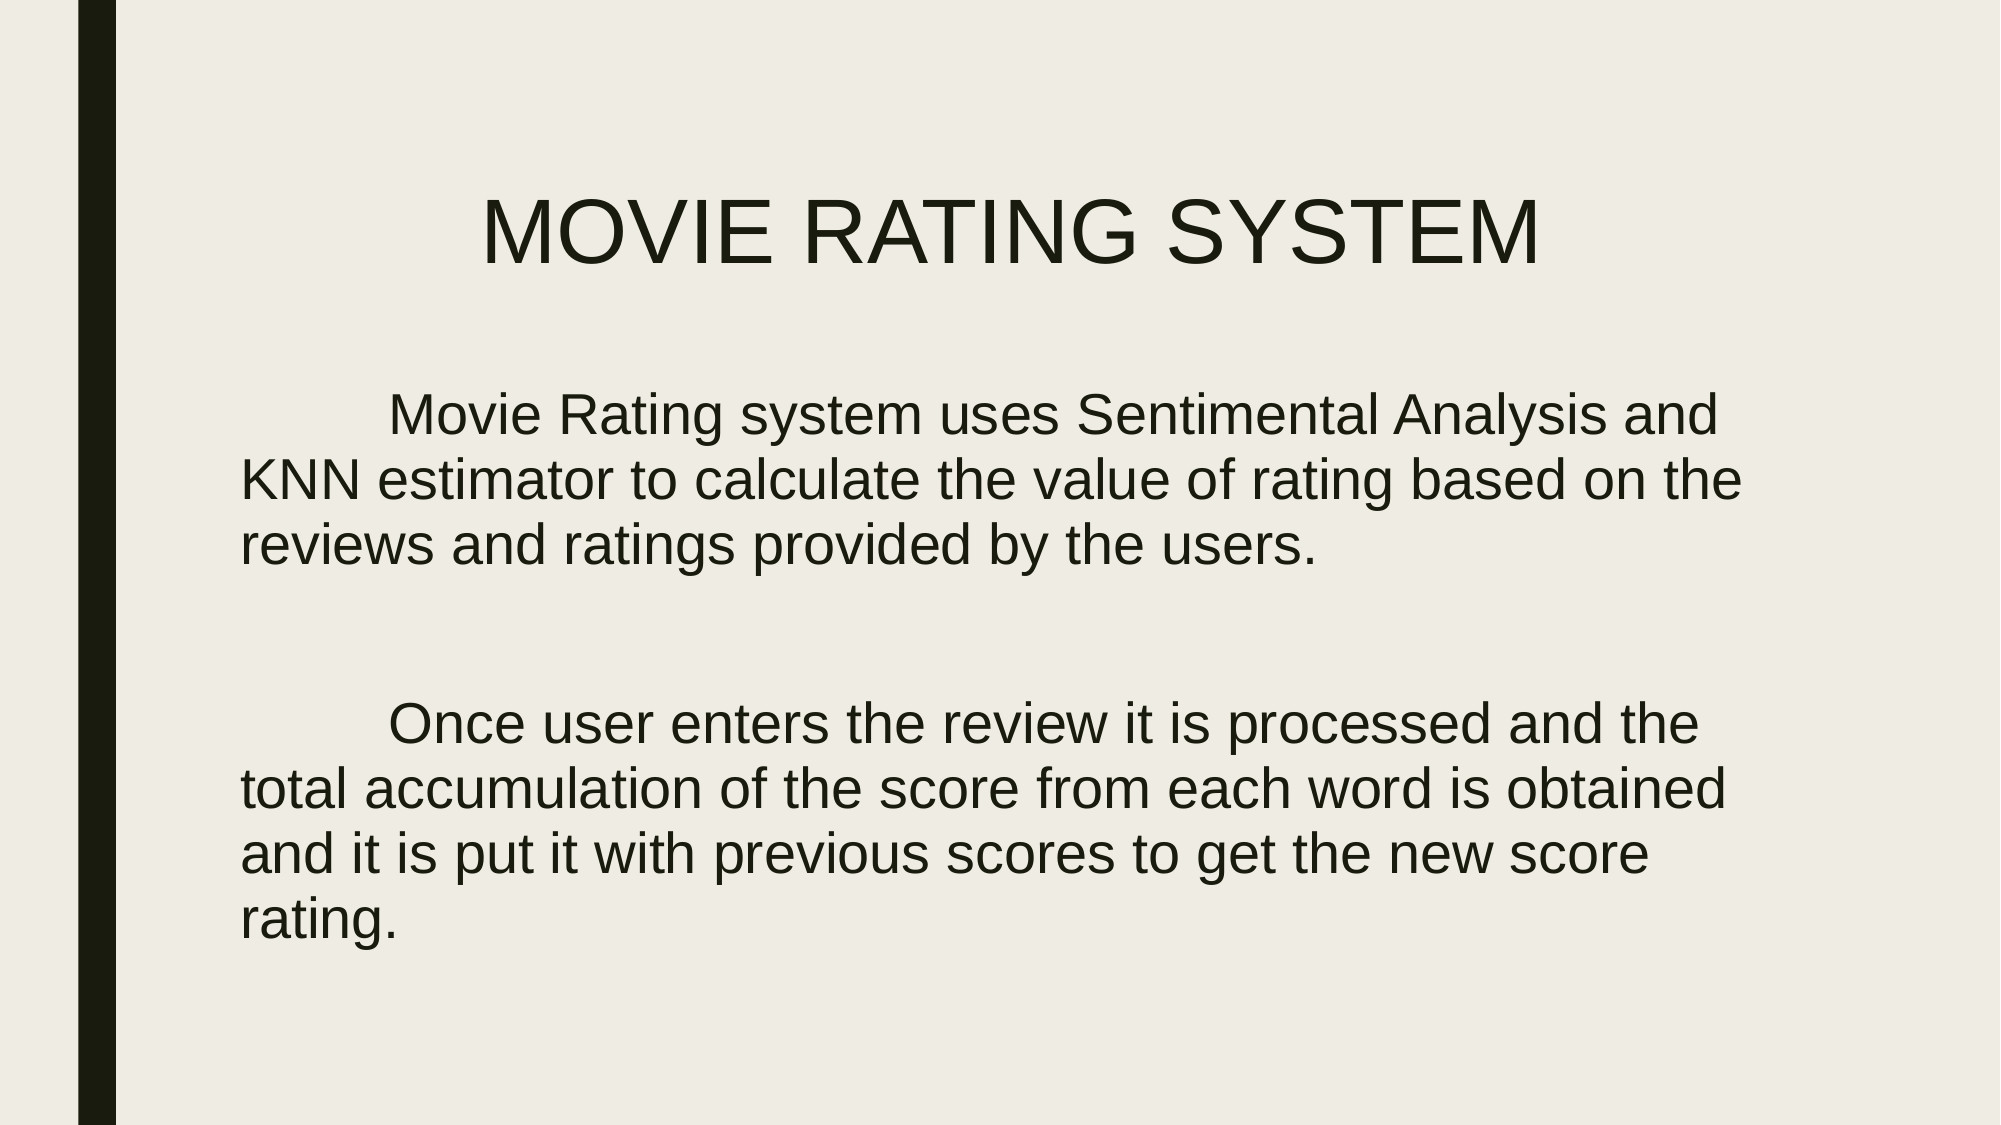

# MOVIE RATING SYSTEM
	Movie Rating system uses Sentimental Analysis and KNN estimator to calculate the value of rating based on the reviews and ratings provided by the users.

	Once user enters the review it is processed and the total accumulation of the score from each word is obtained and it is put it with previous scores to get the new score rating.